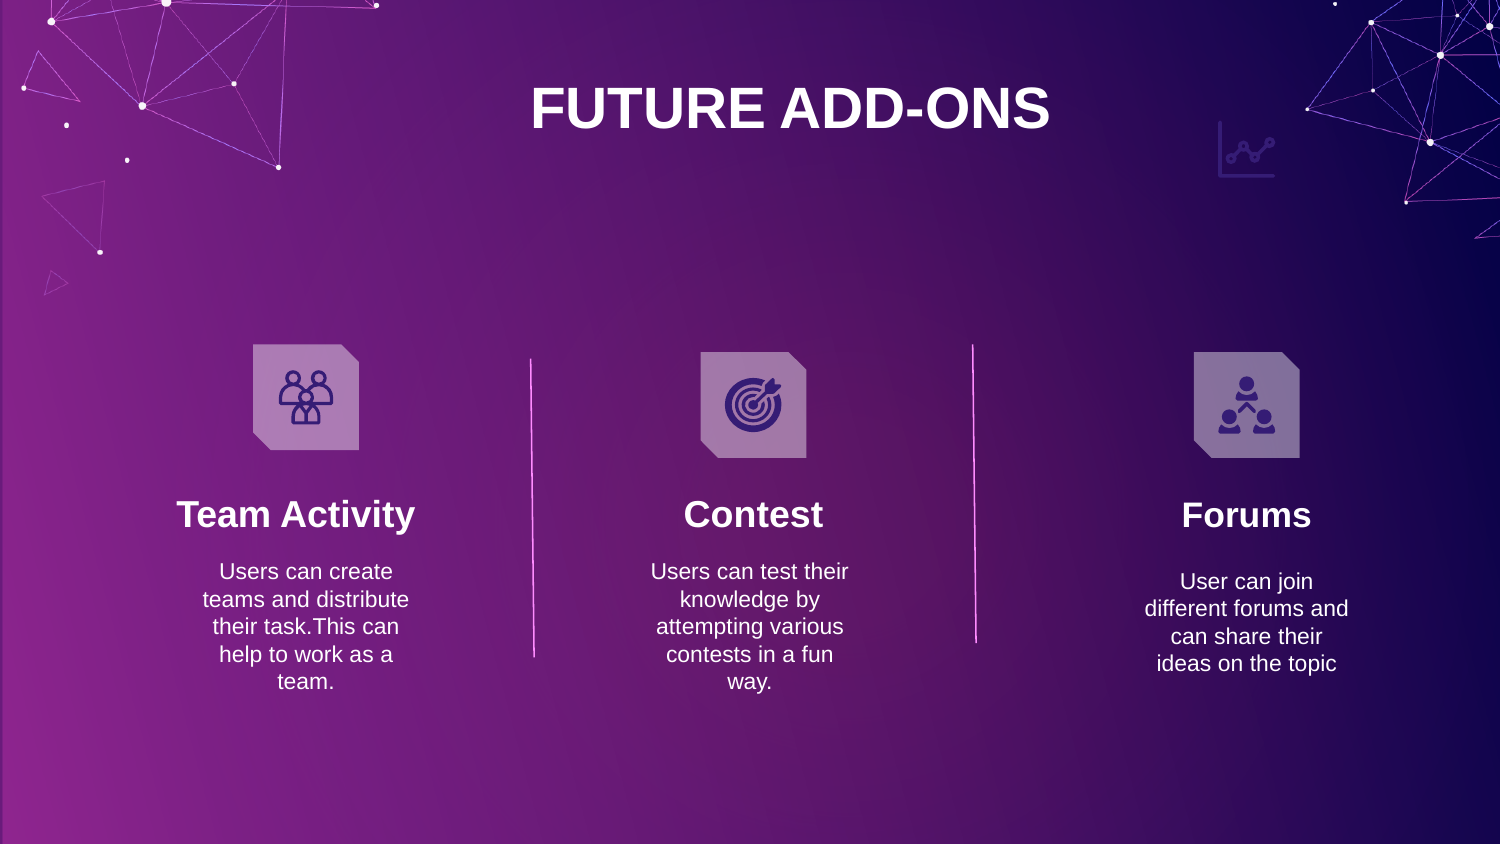

# FUTURE ADD-ONS

Team Activity
Contest
Forums
Users can create teams and distribute their task.This can help to work as a team.
Users can test their knowledge by attempting various contests in a fun way.
User can join different forums and can share their ideas on the topic